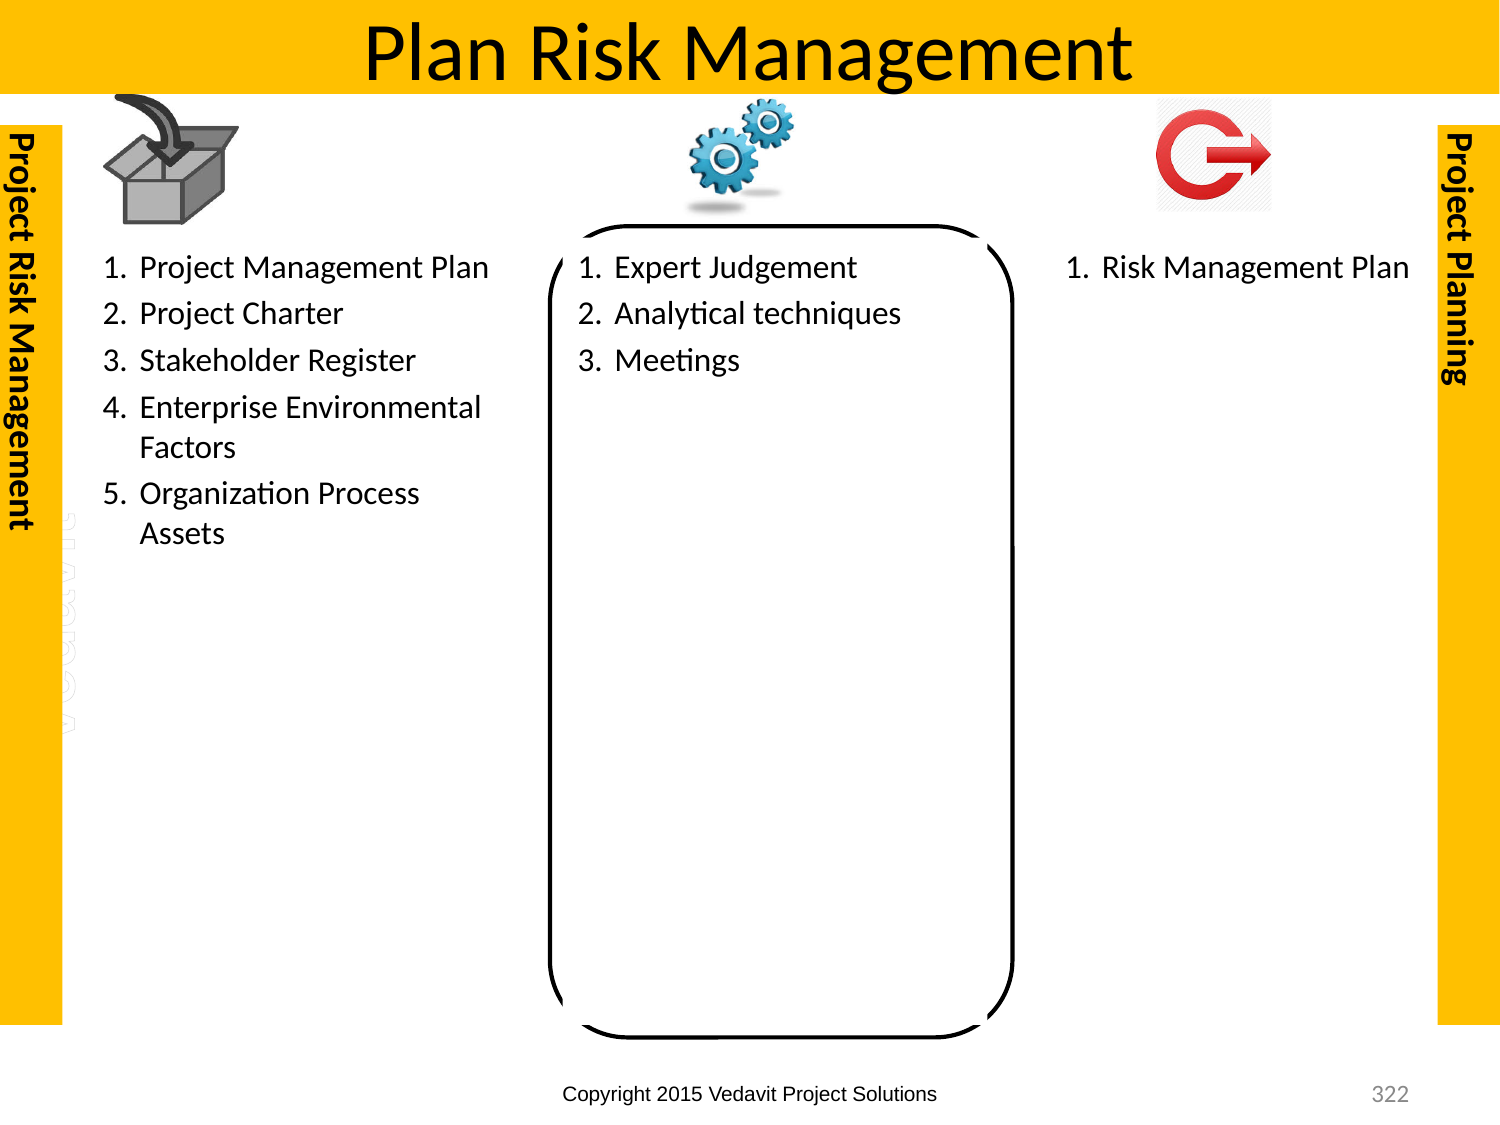

# Plan Risk Management
Project Risk Management
Project Planning
Project Management Plan
Project Charter
Stakeholder Register
Enterprise Environmental Factors
Organization Process Assets

Expert Judgement
Analytical techniques
Meetings

Risk Management Plan
322